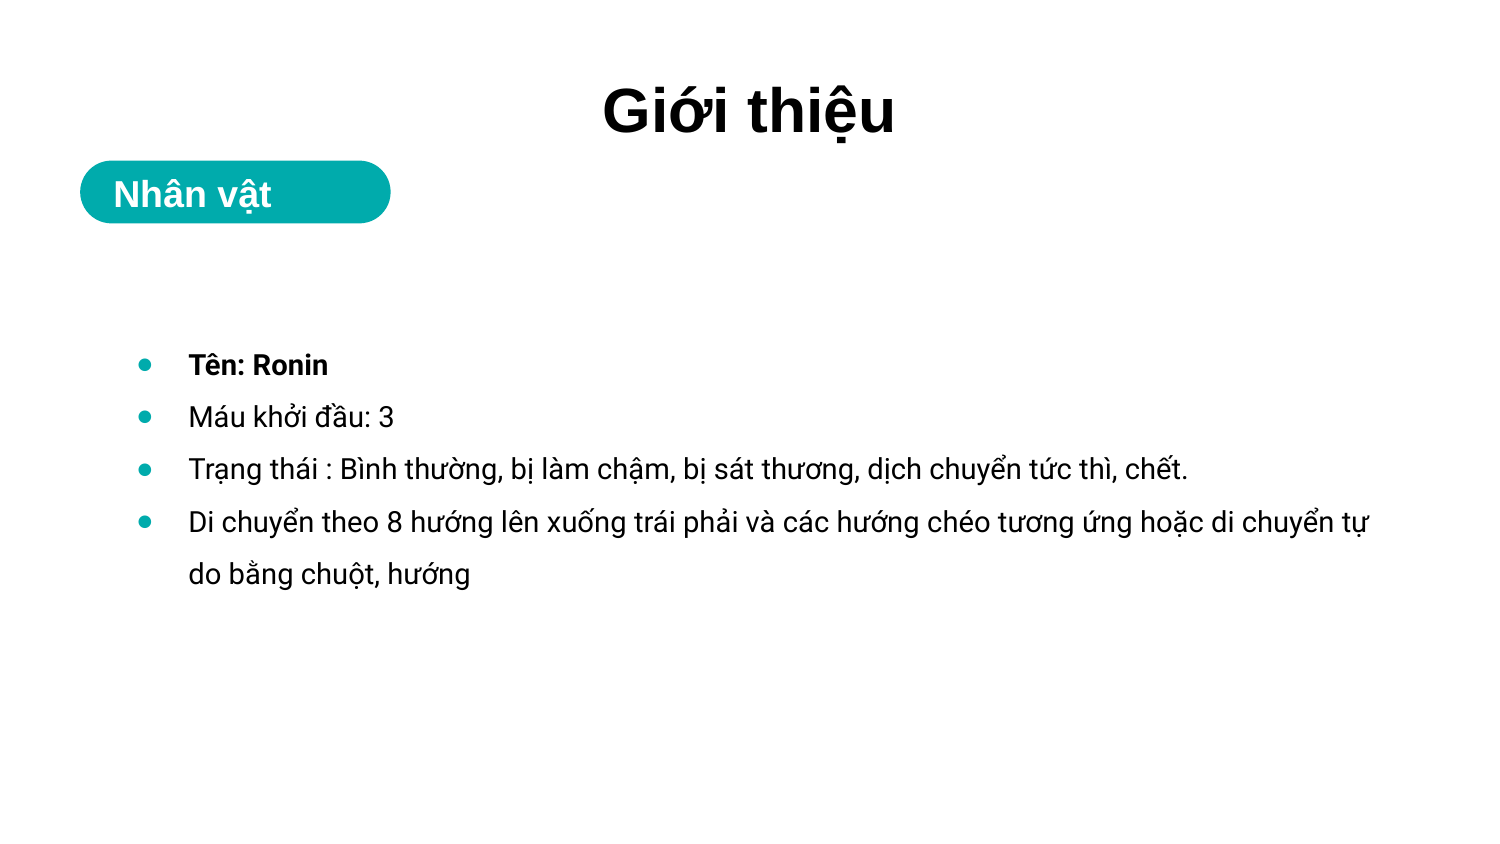

# Giới thiệu

Nhân vật
Tên: Ronin
Máu khởi đầu: 3
Trạng thái : Bình thường, bị làm chậm, bị sát thương, dịch chuyển tức thì, chết.
Di chuyển theo 8 hướng lên xuống trái phải và các hướng chéo tương ứng hoặc di chuyển tự do bằng chuột, hướng